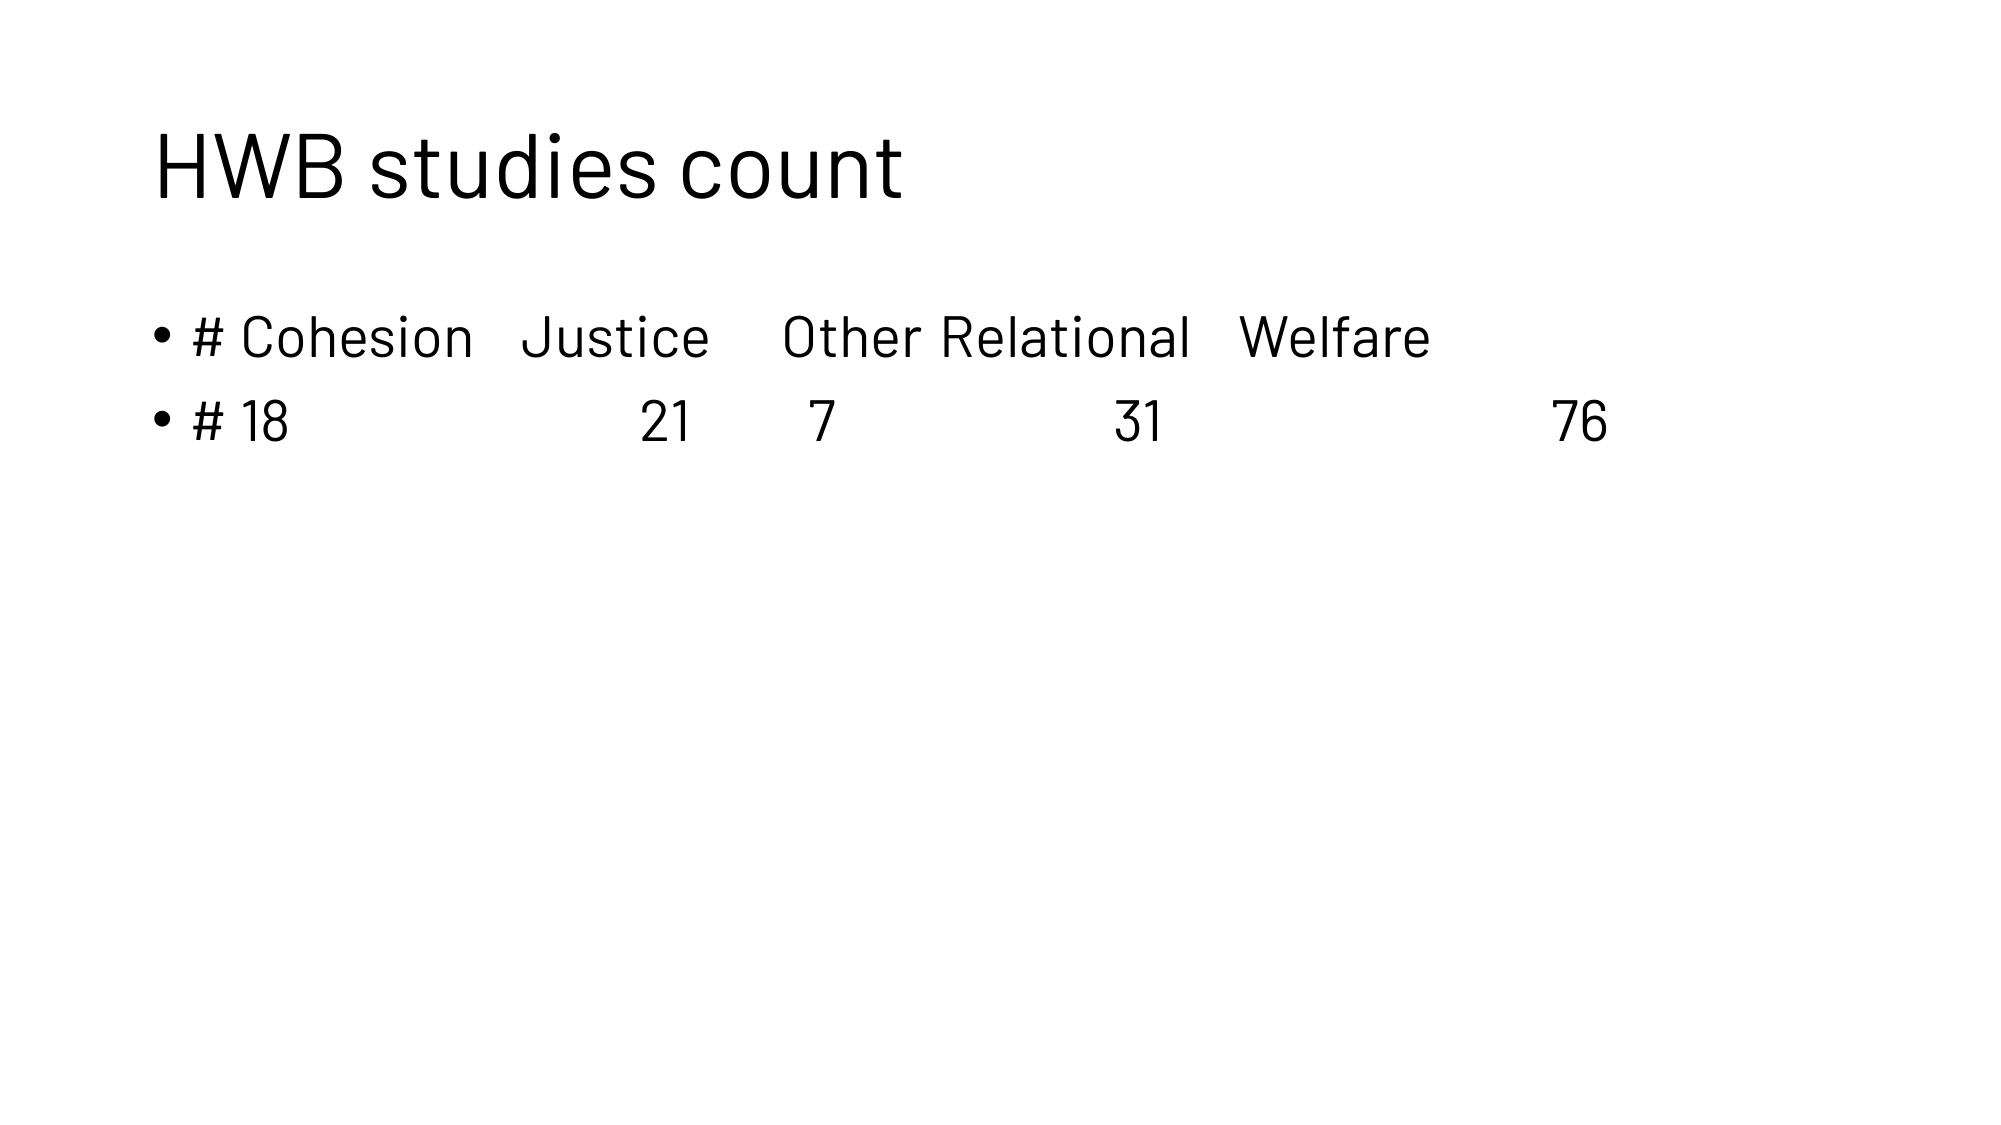

# HWB studies count
# Cohesion    Justice      Other 	Relational    Welfare
# 18         		21          7       		  31        		 76